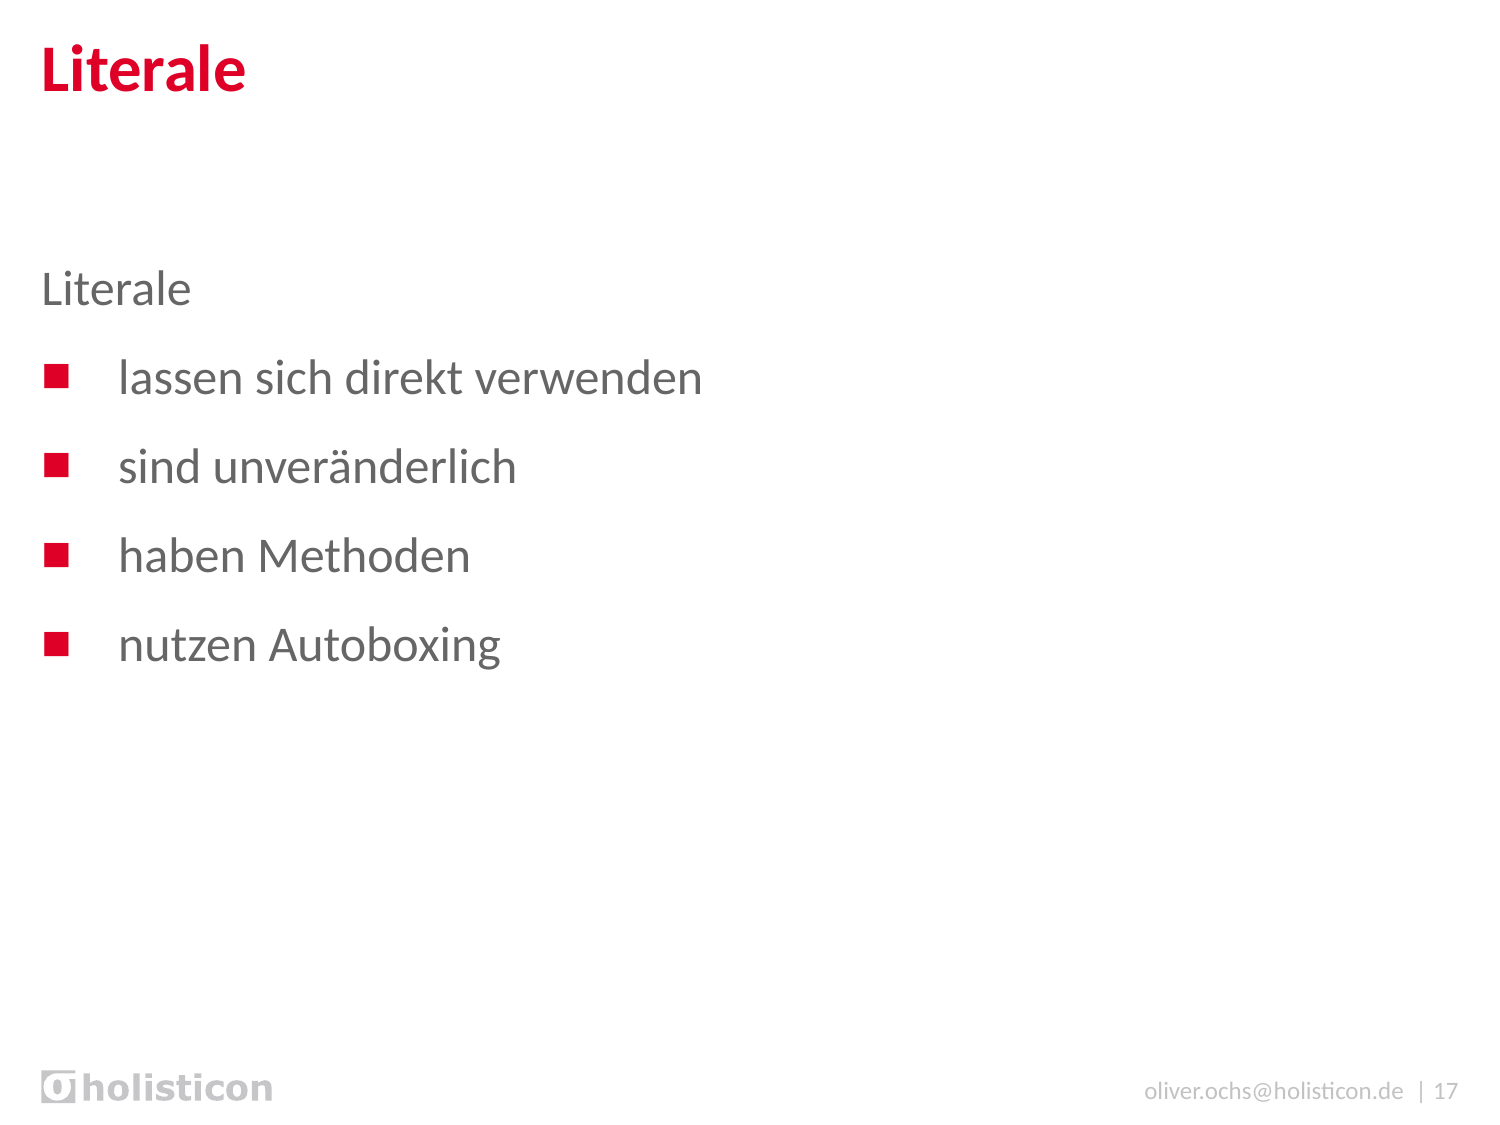

# Literale
Literale
lassen sich direkt verwenden
sind unveränderlich
haben Methoden
nutzen Autoboxing